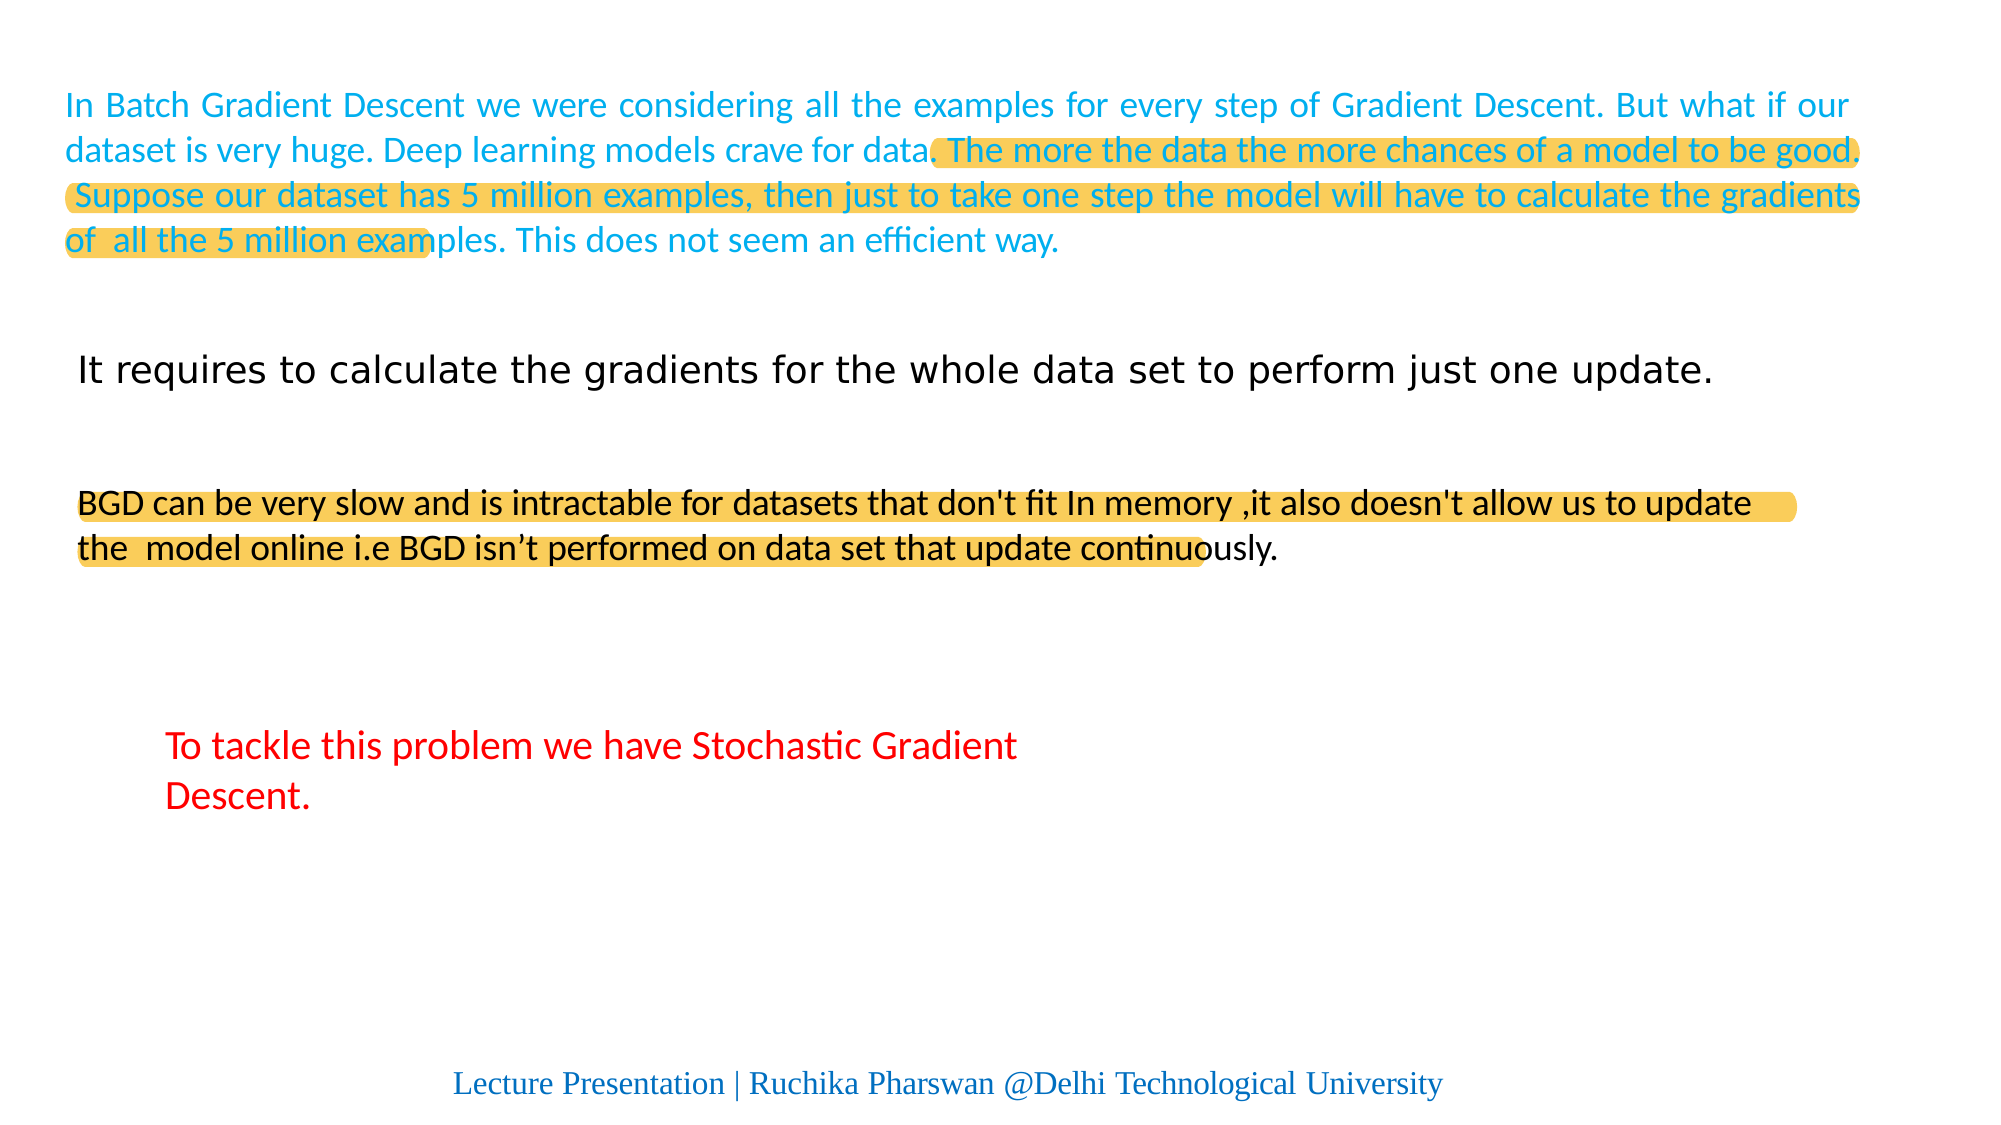

# In Batch Gradient Descent we were considering all the examples for every step of Gradient Descent. But what if our  dataset is very huge. Deep learning models crave for data. The more the data the more chances of a model to be good.  Suppose our dataset has 5 million examples, then just to take one step the model will have to calculate the gradients of  all the 5 million examples. This does not seem an efficient way.

It requires to calculate the gradients for the whole data set to perform just one update.

BGD can be very slow and is intractable for datasets that don't fit In memory ,it also doesn't allow us to update the  model online i.e BGD isn’t performed on data set that update continuously.

To tackle this problem we have Stochastic Gradient Descent.
Lecture Presentation | Ruchika Pharswan @Delhi Technological University